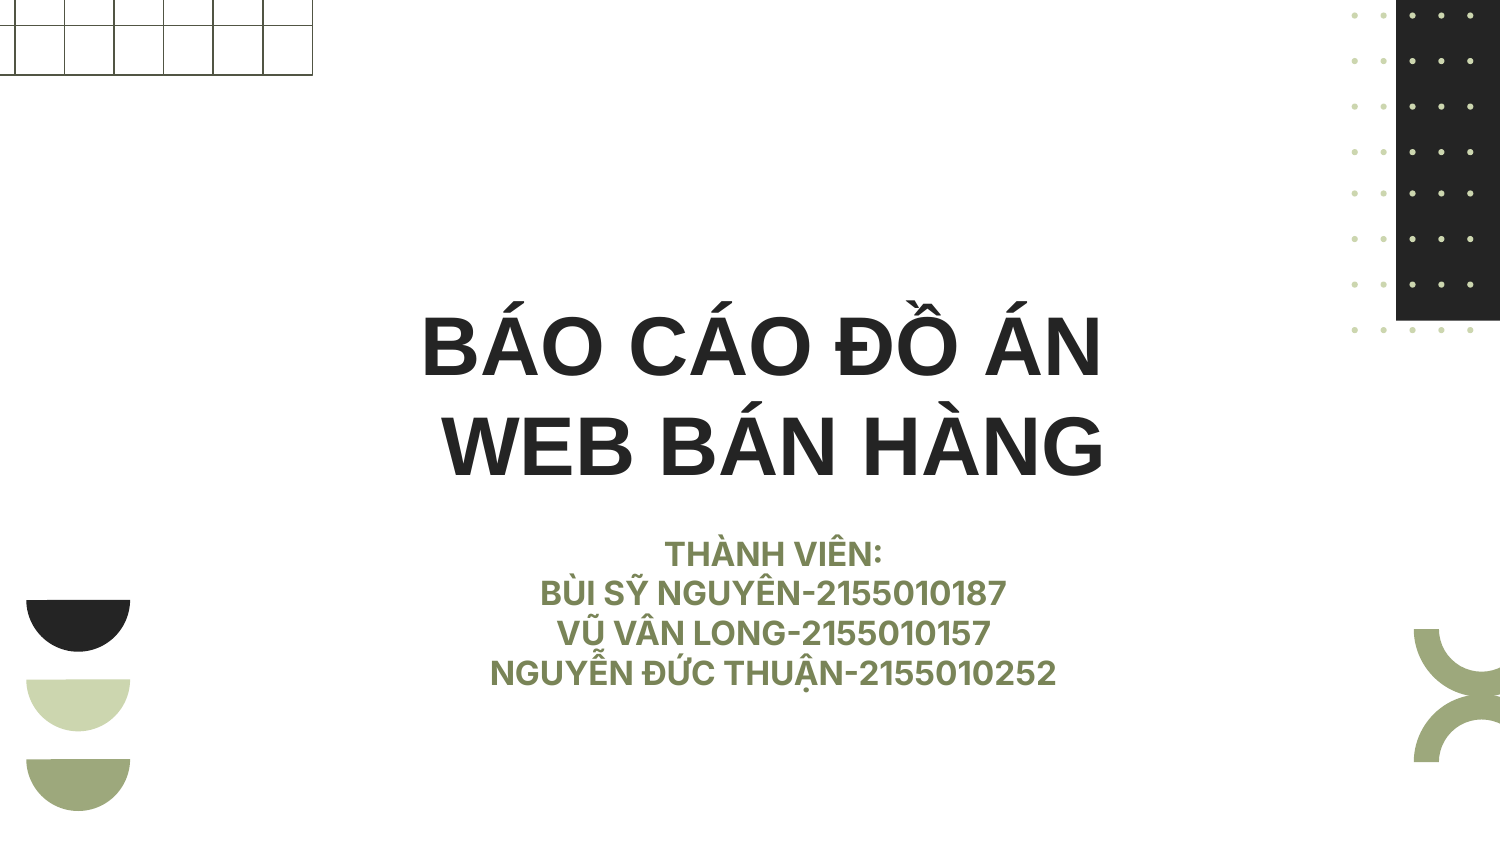

# BÁO CÁO ĐỒ ÁN WEB BÁN HÀNG
THÀNH VIÊN:
BÙI SỸ NGUYÊN-2155010187
VŨ VÂN LONG-2155010157
NGUYỄN ĐỨC THUẬN-2155010252